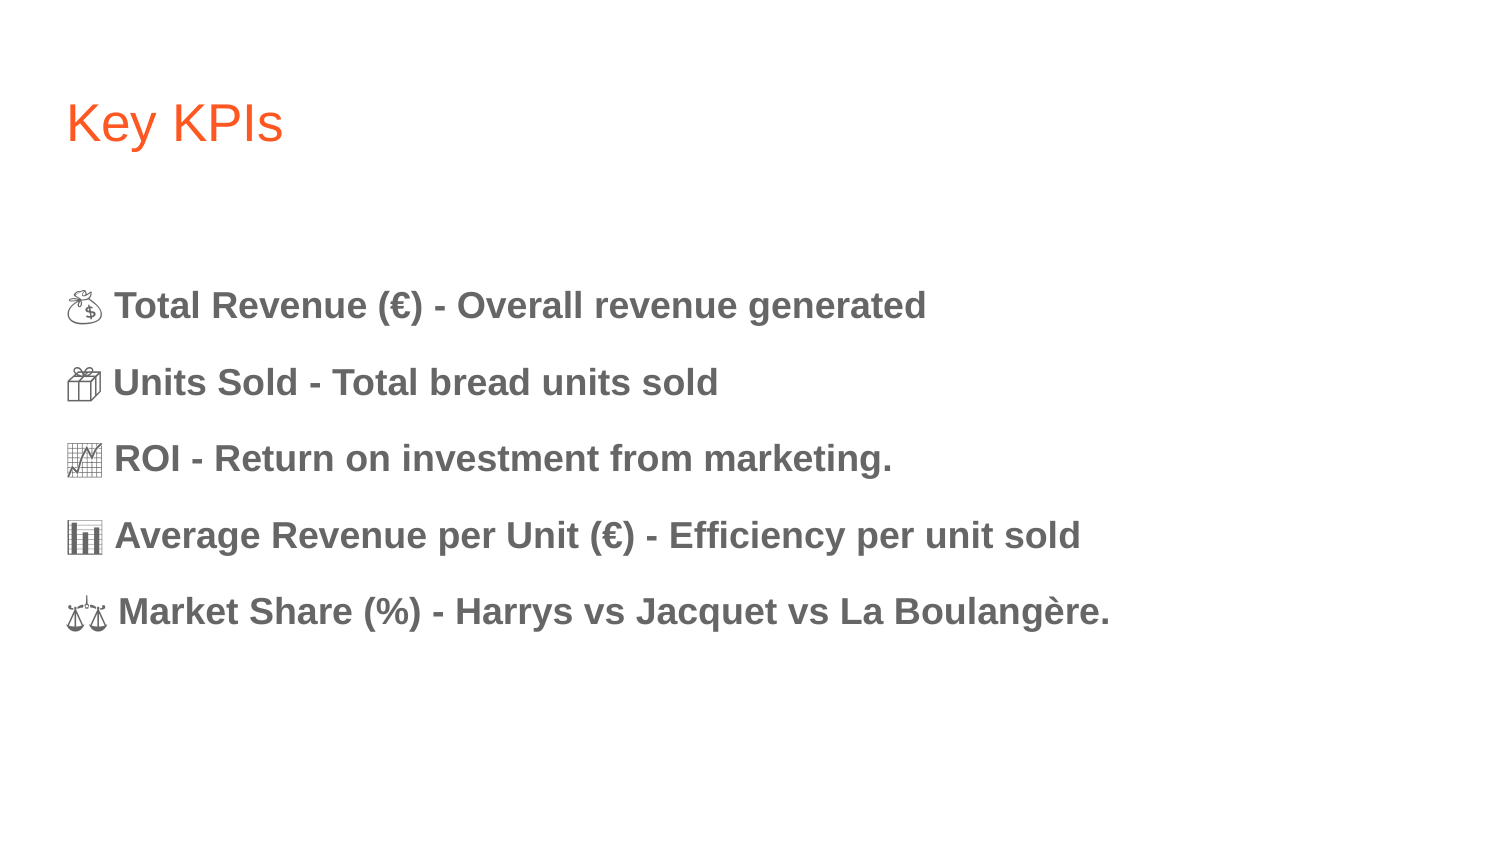

# Key KPIs

💰 Total Revenue (€) - Overall revenue generated
📦 Units Sold - Total bread units sold
📈 ROI - Return on investment from marketing.
📊 Average Revenue per Unit (€) - Efficiency per unit sold
⚖️ Market Share (%) - Harrys vs Jacquet vs La Boulangère.